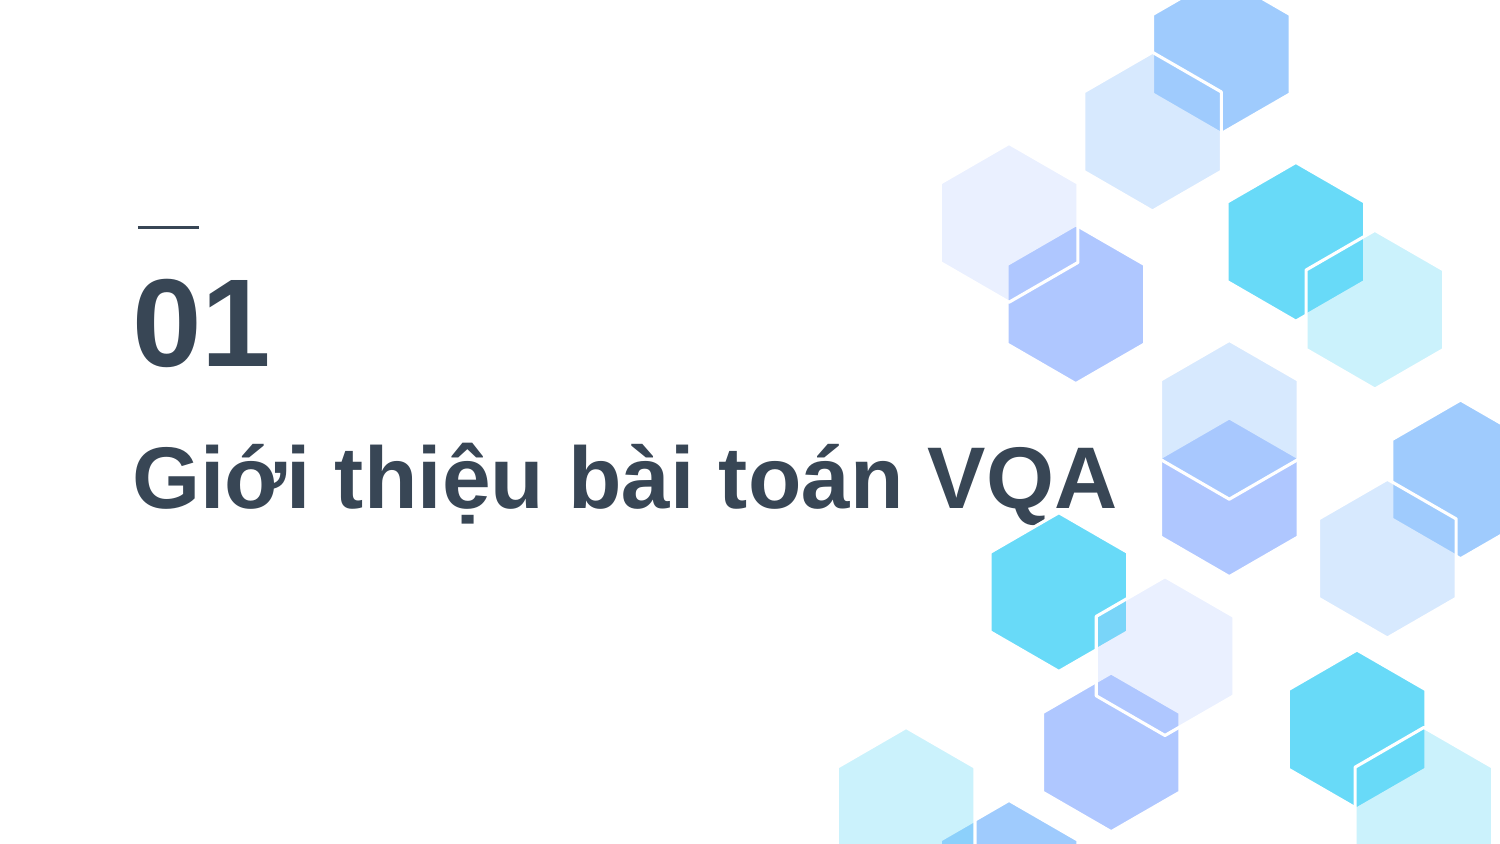

01
# Giới thiệu bài toán VQA